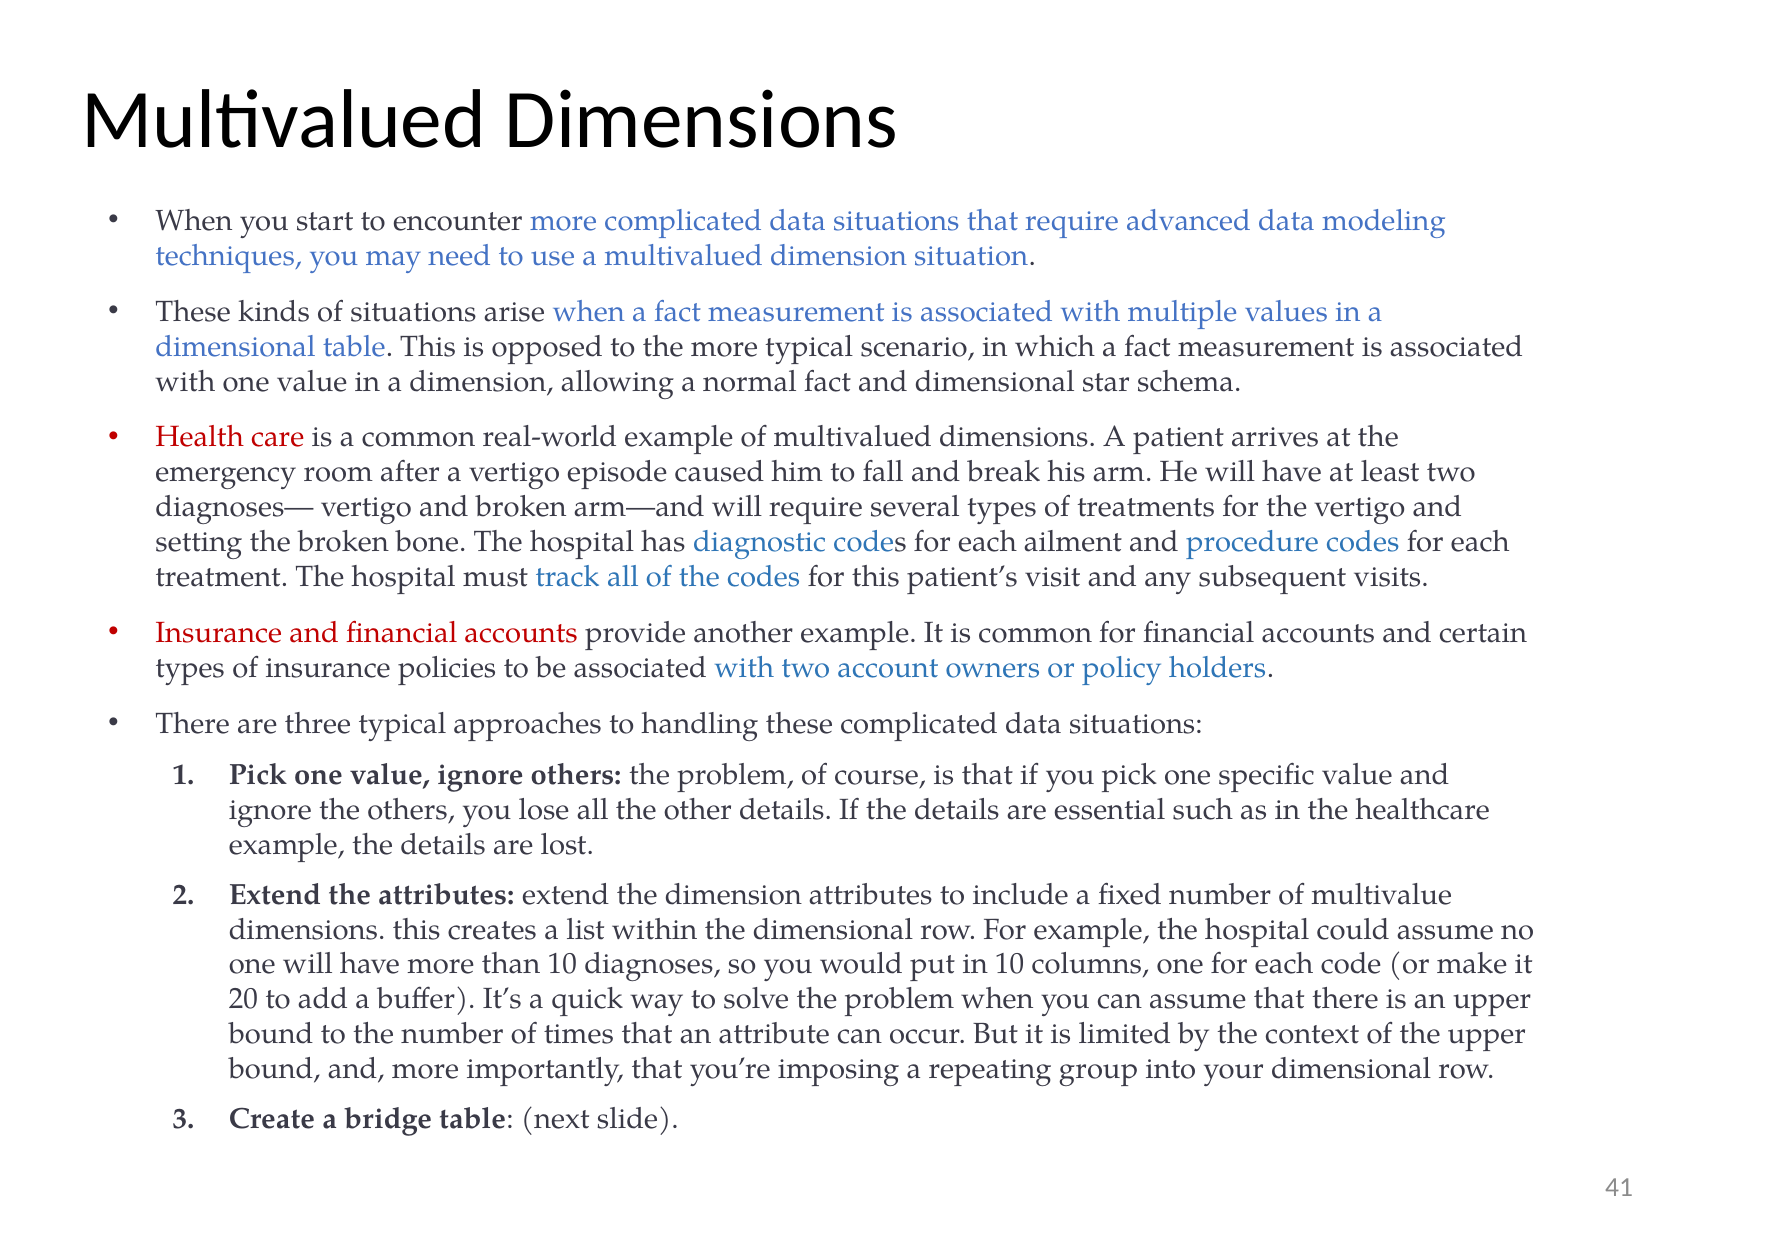

# Multivalued Dimensions
When you start to encounter more complicated data situations that require advanced data modeling techniques, you may need to use a multivalued dimension situation.
These kinds of situations arise when a fact measurement is associated with multiple values in a dimensional table. This is opposed to the more typical scenario, in which a fact measurement is associated with one value in a dimension, allowing a normal fact and dimensional star schema.
Health care is a common real-world example of multivalued dimensions. A patient arrives at the emergency room after a vertigo episode caused him to fall and break his arm. He will have at least two diagnoses— vertigo and broken arm—and will require several types of treatments for the vertigo and setting the broken bone. The hospital has diagnostic codes for each ailment and procedure codes for each treatment. The hospital must track all of the codes for this patient’s visit and any subsequent visits.
Insurance and financial accounts provide another example. It is common for financial accounts and certain types of insurance policies to be associated with two account owners or policy holders.
There are three typical approaches to handling these complicated data situations:
Pick one value, ignore others: the problem, of course, is that if you pick one specific value and ignore the others, you lose all the other details. If the details are essential such as in the healthcare example, the details are lost.
Extend the attributes: extend the dimension attributes to include a fixed number of multivalue dimensions. this creates a list within the dimensional row. For example, the hospital could assume no one will have more than 10 diagnoses, so you would put in 10 columns, one for each code (or make it 20 to add a buffer). It’s a quick way to solve the problem when you can assume that there is an upper bound to the number of times that an attribute can occur. But it is limited by the context of the upper bound, and, more importantly, that you’re imposing a repeating group into your dimensional row.
Create a bridge table: (next slide).
41